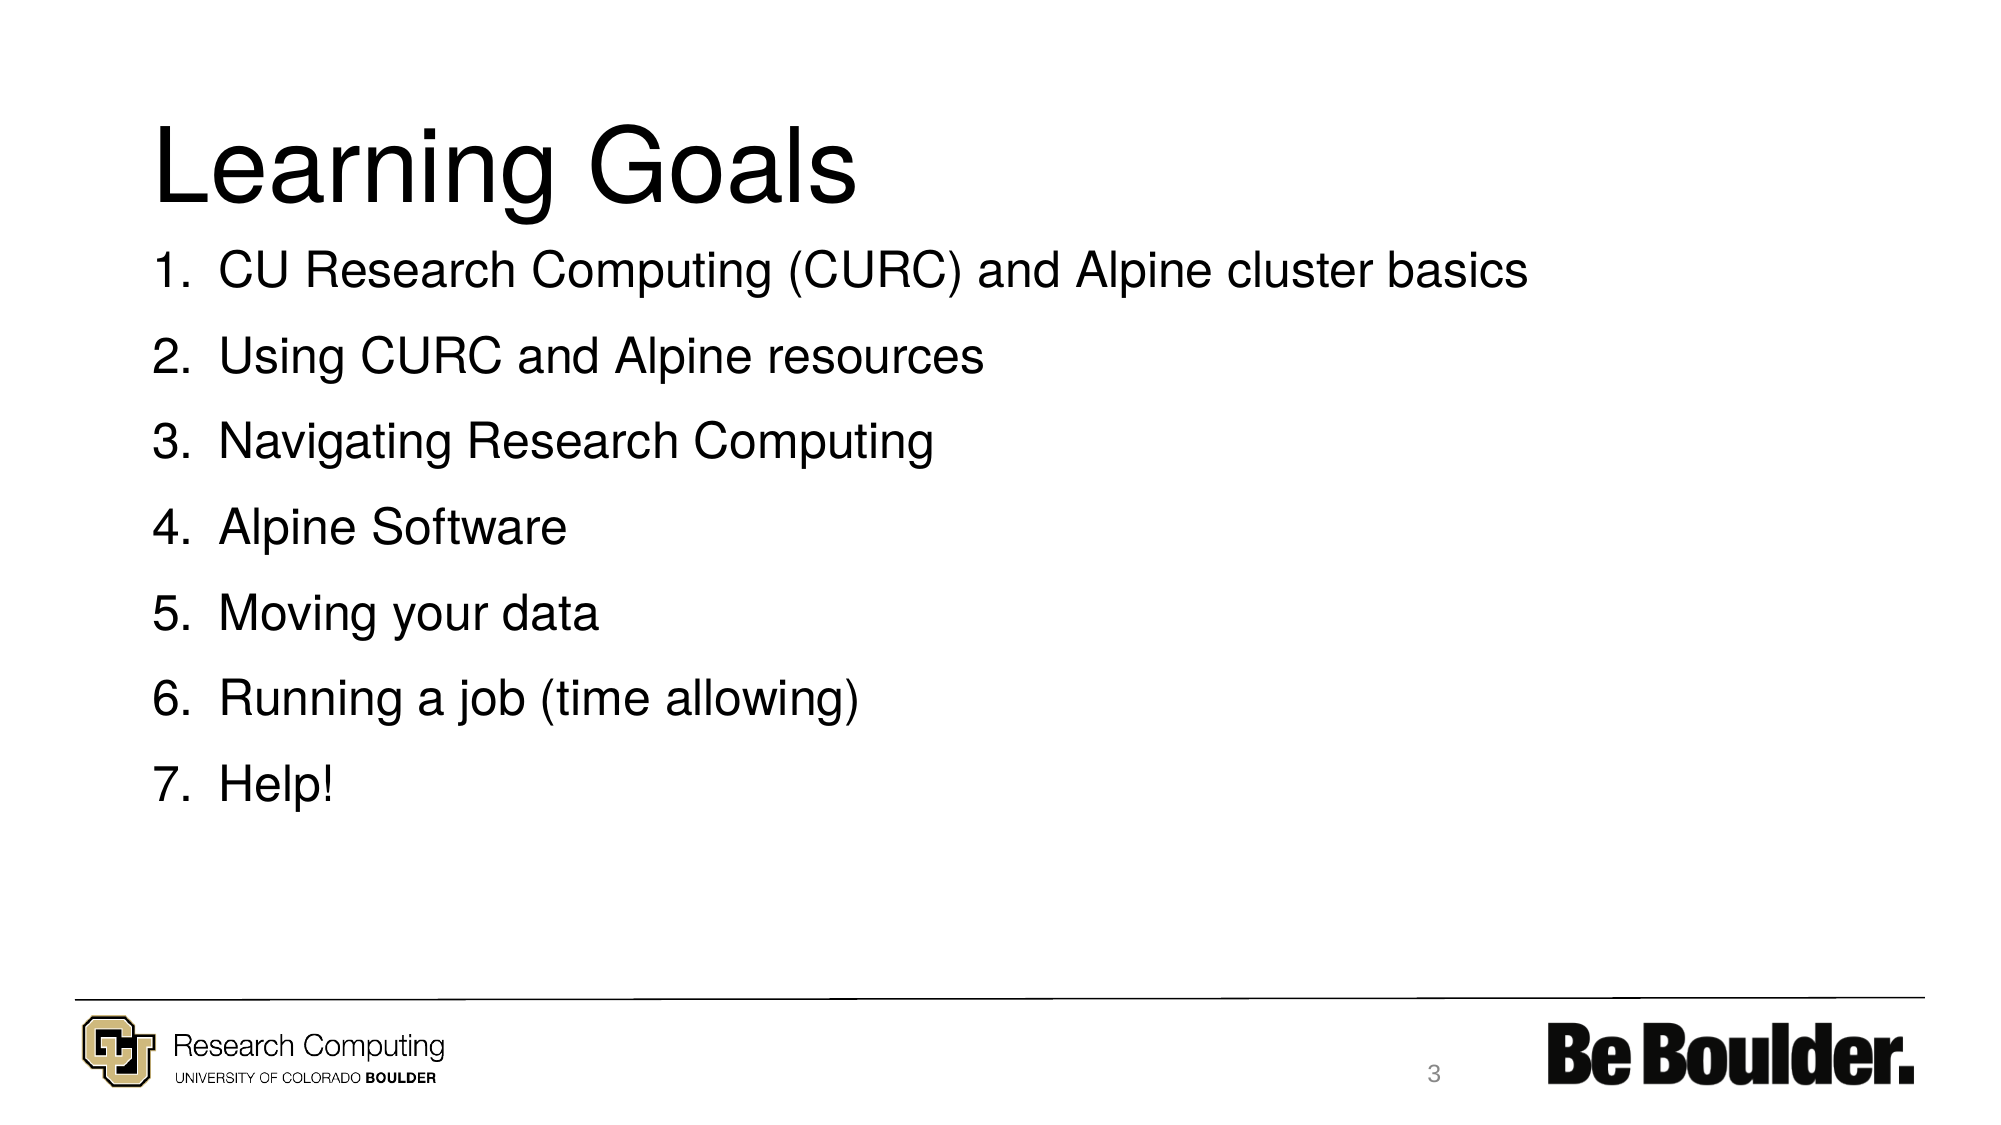

# Learning Goals
CU Research Computing (CURC) and Alpine cluster basics
Using CURC and Alpine resources
Navigating Research Computing
Alpine Software
Moving your data
Running a job (time allowing)
Help!
3